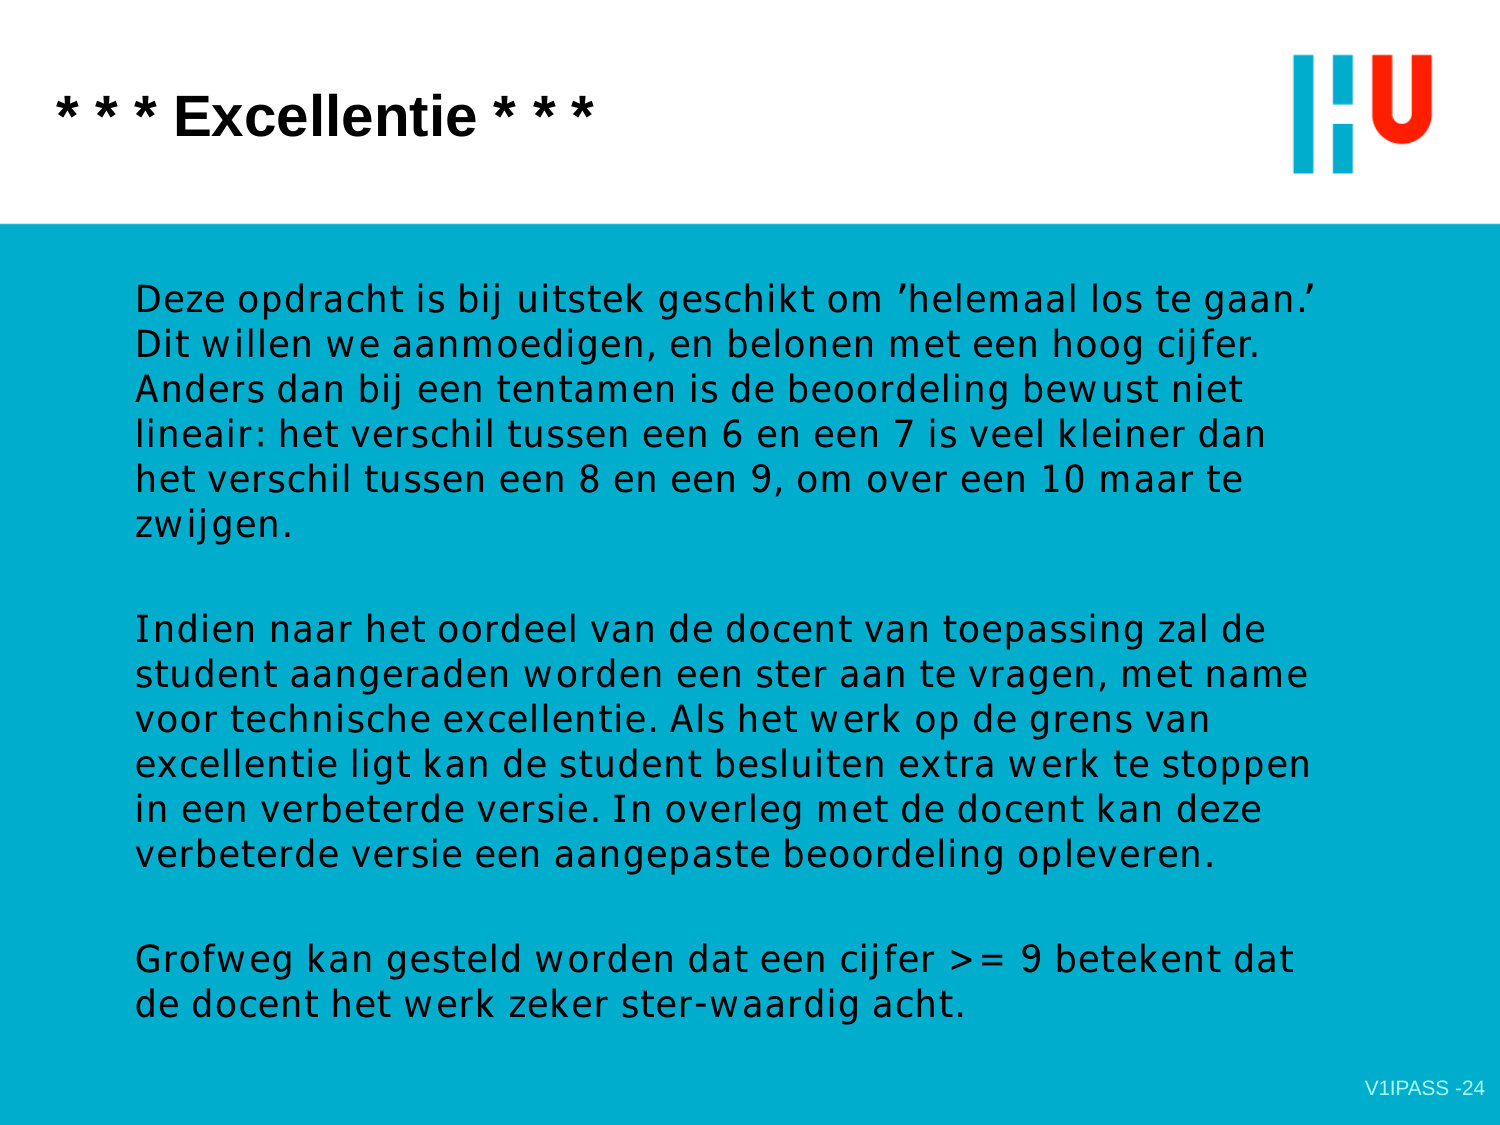

# * * * Excellentie * * *
Deze opdracht is bij uitstek geschikt om ’helemaal los te gaan.’ Dit willen we aanmoedigen, en belonen met een hoog cijfer. Anders dan bij een tentamen is de beoordeling bewust niet lineair: het verschil tussen een 6 en een 7 is veel kleiner dan het verschil tussen een 8 en een 9, om over een 10 maar te zwijgen.

Indien naar het oordeel van de docent van toepassing zal de student aangeraden worden een ster aan te vragen, met name voor technische excellentie. Als het werk op de grens van excellentie ligt kan de student besluiten extra werk te stoppen in een verbeterde versie. In overleg met de docent kan deze verbeterde versie een aangepaste beoordeling opleveren.

Grofweg kan gesteld worden dat een cijfer >= 9 betekent dat de docent het werk zeker ster-waardig acht.
V1IPASS -24